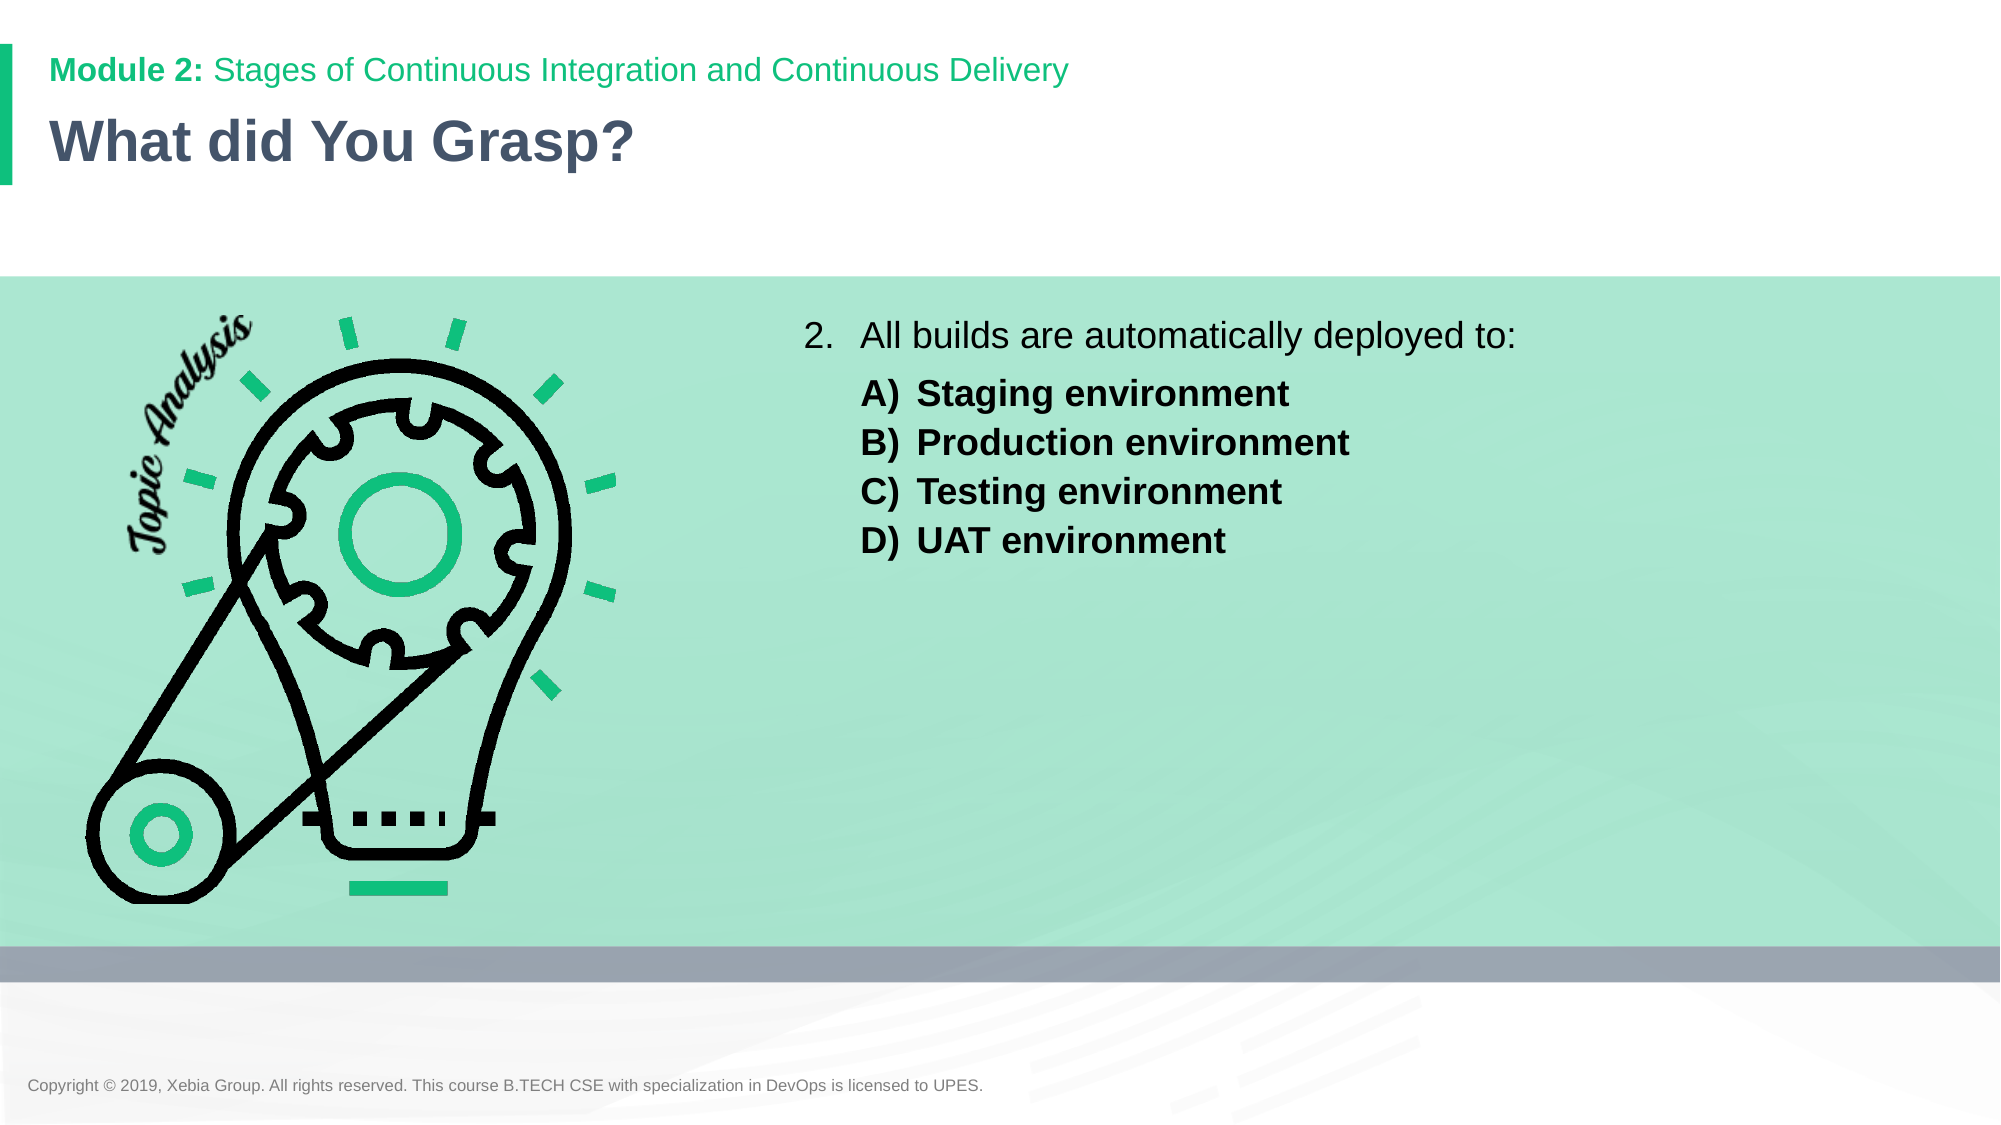

# What did You Grasp?
2.	All builds are automatically deployed to:
Staging environment
Production environment
Testing environment
UAT environment